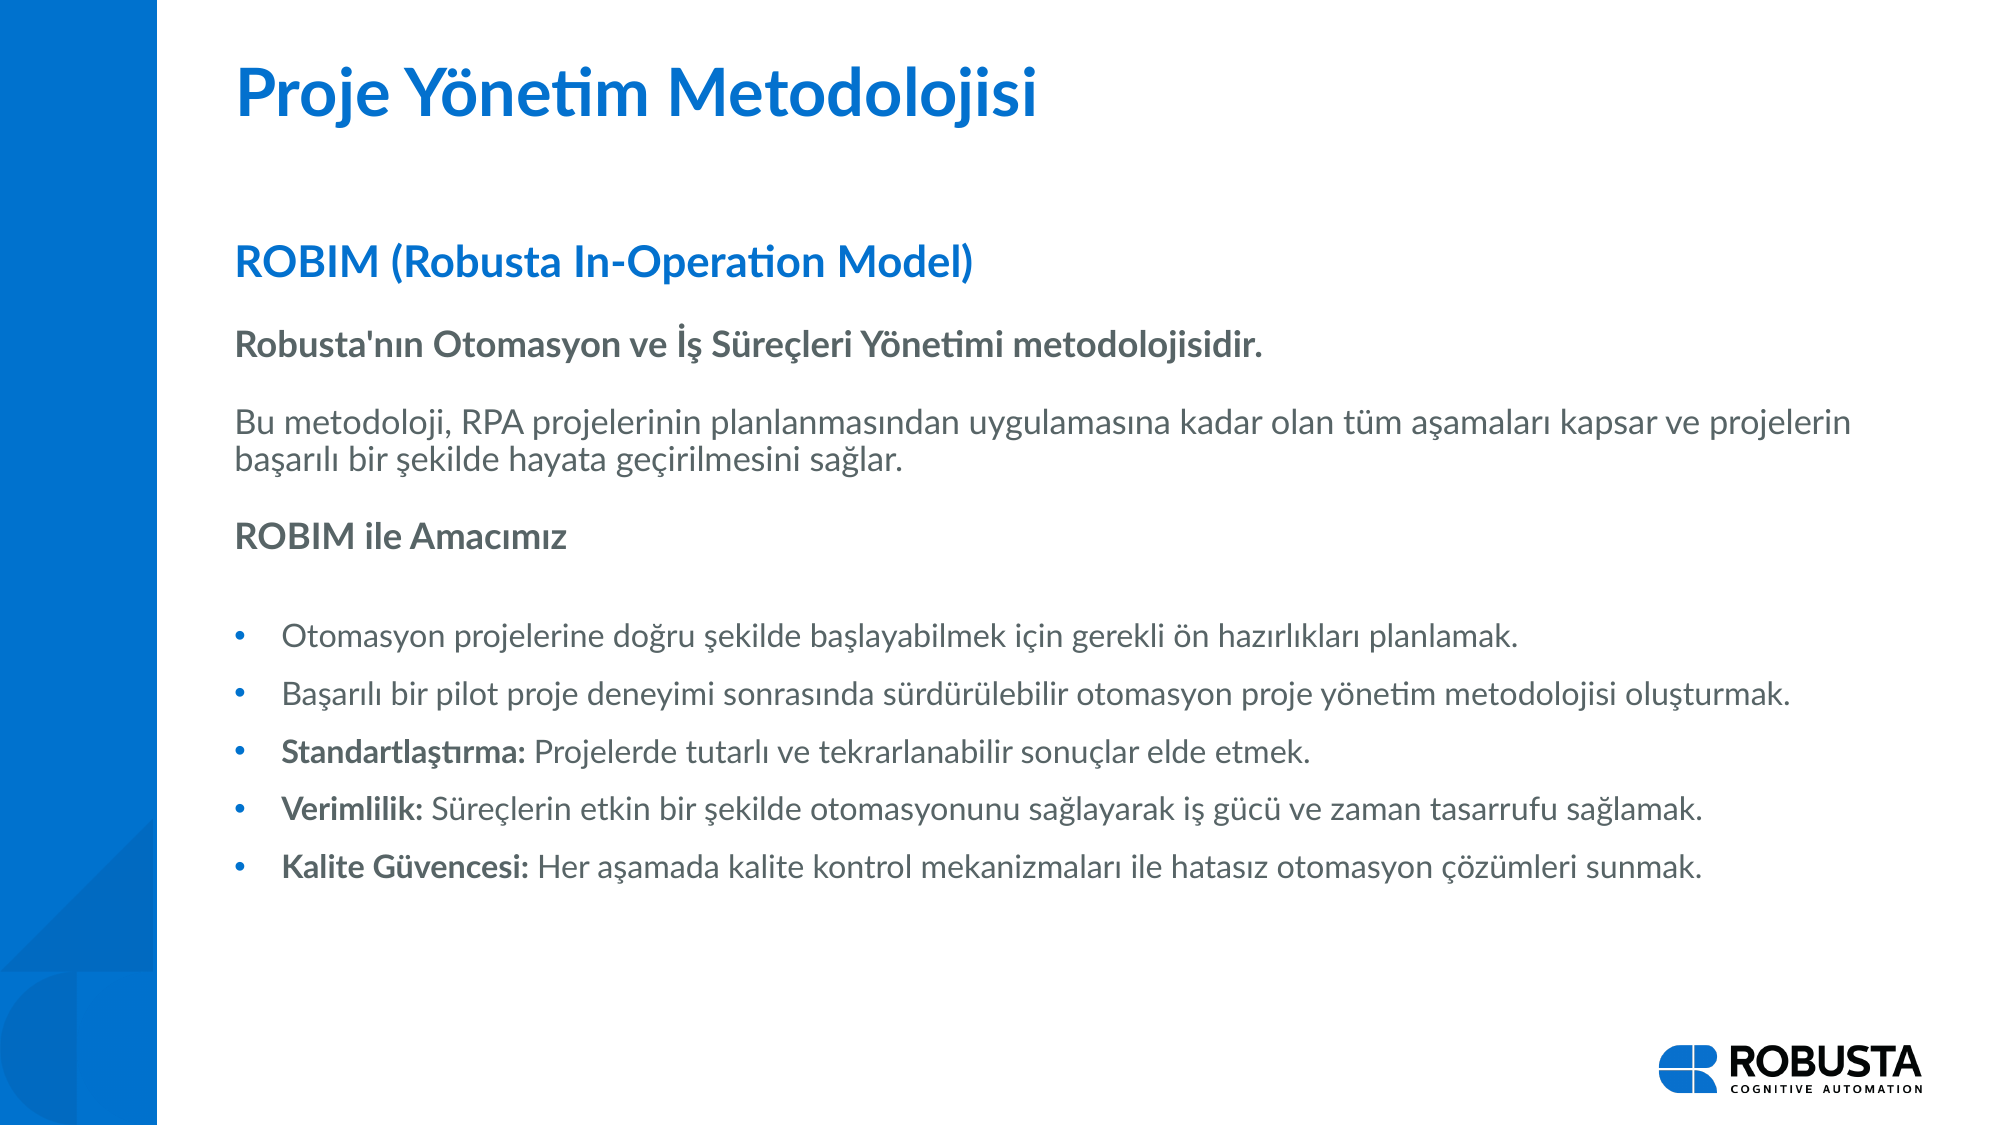

# Proje Yönetim Metodolojisi
ROBIM (Robusta In-Operation Model)

Robusta'nın Otomasyon ve İş Süreçleri Yönetimi metodolojisidir.

Bu metodoloji, RPA projelerinin planlanmasından uygulamasına kadar olan tüm aşamaları kapsar ve projelerin başarılı bir şekilde hayata geçirilmesini sağlar.

ROBIM ile Amacımız

Otomasyon projelerine doğru şekilde başlayabilmek için gerekli ön hazırlıkları planlamak.
Başarılı bir pilot proje deneyimi sonrasında sürdürülebilir otomasyon proje yönetim metodolojisi oluşturmak.
Standartlaştırma: Projelerde tutarlı ve tekrarlanabilir sonuçlar elde etmek.
Verimlilik: Süreçlerin etkin bir şekilde otomasyonunu sağlayarak iş gücü ve zaman tasarrufu sağlamak.
Kalite Güvencesi: Her aşamada kalite kontrol mekanizmaları ile hatasız otomasyon çözümleri sunmak.